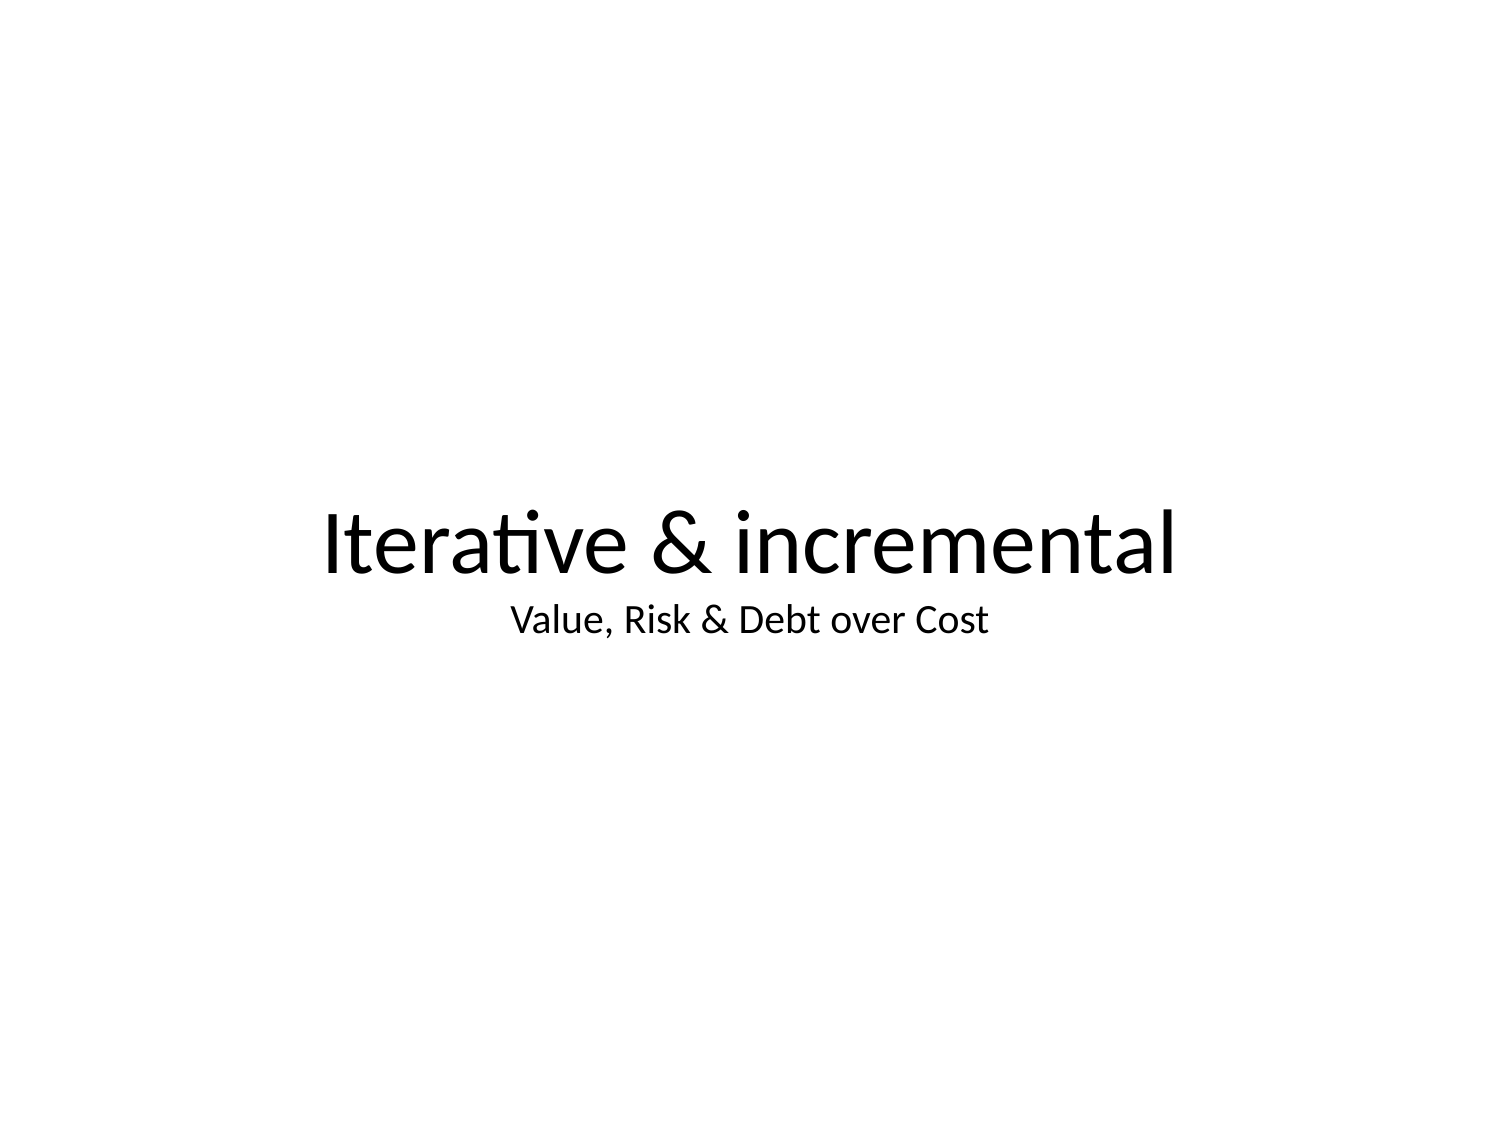

# Iterative & incremental Value, Risk & Debt over Cost